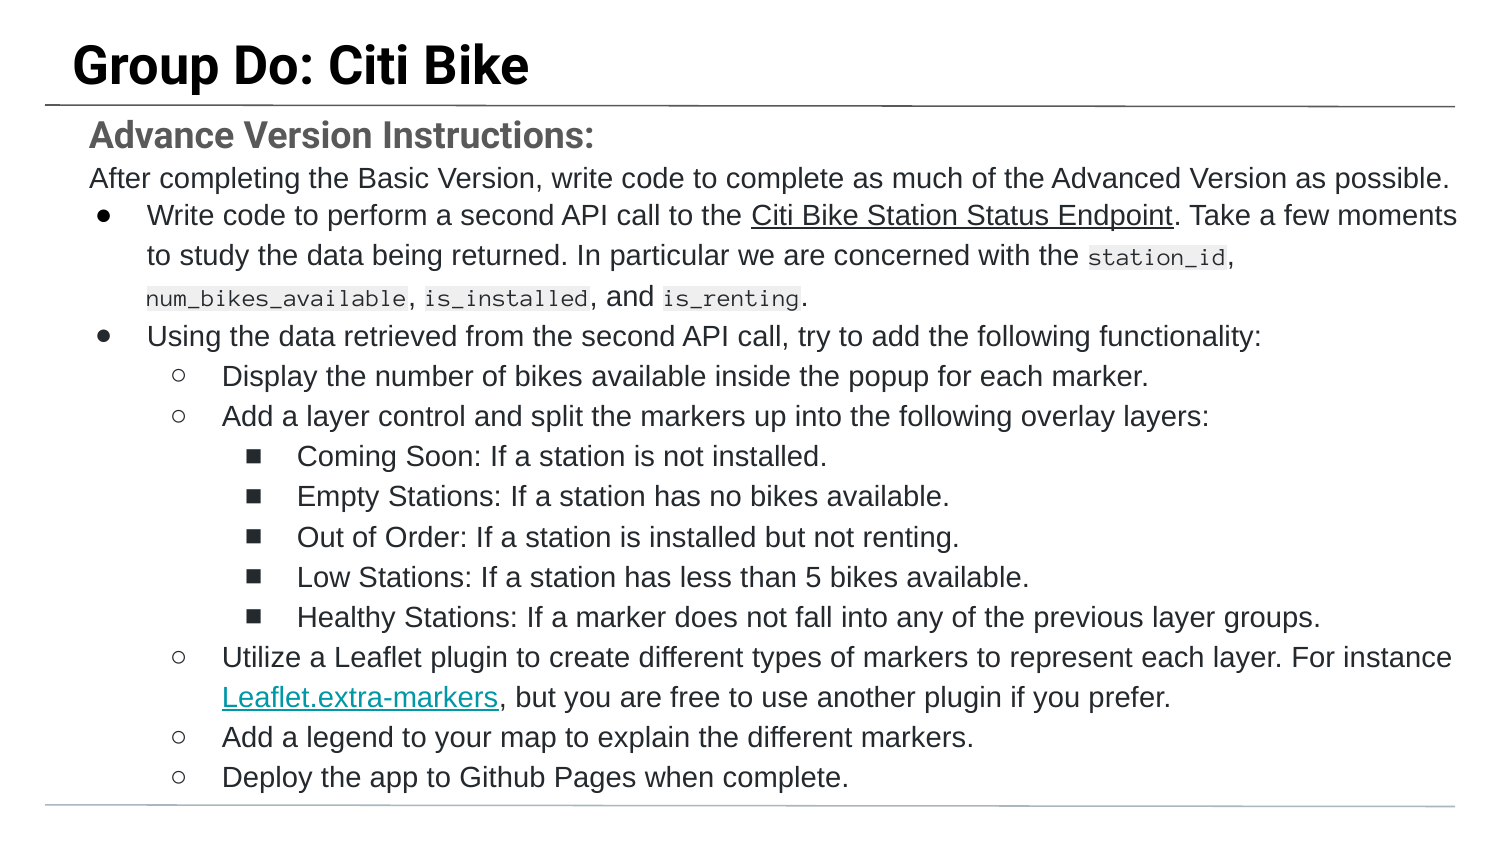

# Group Do: Citi Bike

Advance Version Instructions:
       After completing the Basic Version, write code to complete as much of the Advanced Version as possible.

Write code to perform a second API call to the Citi Bike Station Status Endpoint. Take a few moments to study the data being returned. In particular we are concerned with the station_id, num_bikes_available, is_installed, and is_renting.
Using the data retrieved from the second API call, try to add the following functionality:
Display the number of bikes available inside the popup for each marker.
Add a layer control and split the markers up into the following overlay layers:
Coming Soon: If a station is not installed.
Empty Stations: If a station has no bikes available.
Out of Order: If a station is installed but not renting.
Low Stations: If a station has less than 5 bikes available.
Healthy Stations: If a marker does not fall into any of the previous layer groups.
Utilize a Leaflet plugin to create different types of markers to represent each layer. For instance Leaflet.extra-markers, but you are free to use another plugin if you prefer.
Add a legend to your map to explain the different markers.
Deploy the app to Github Pages when complete.